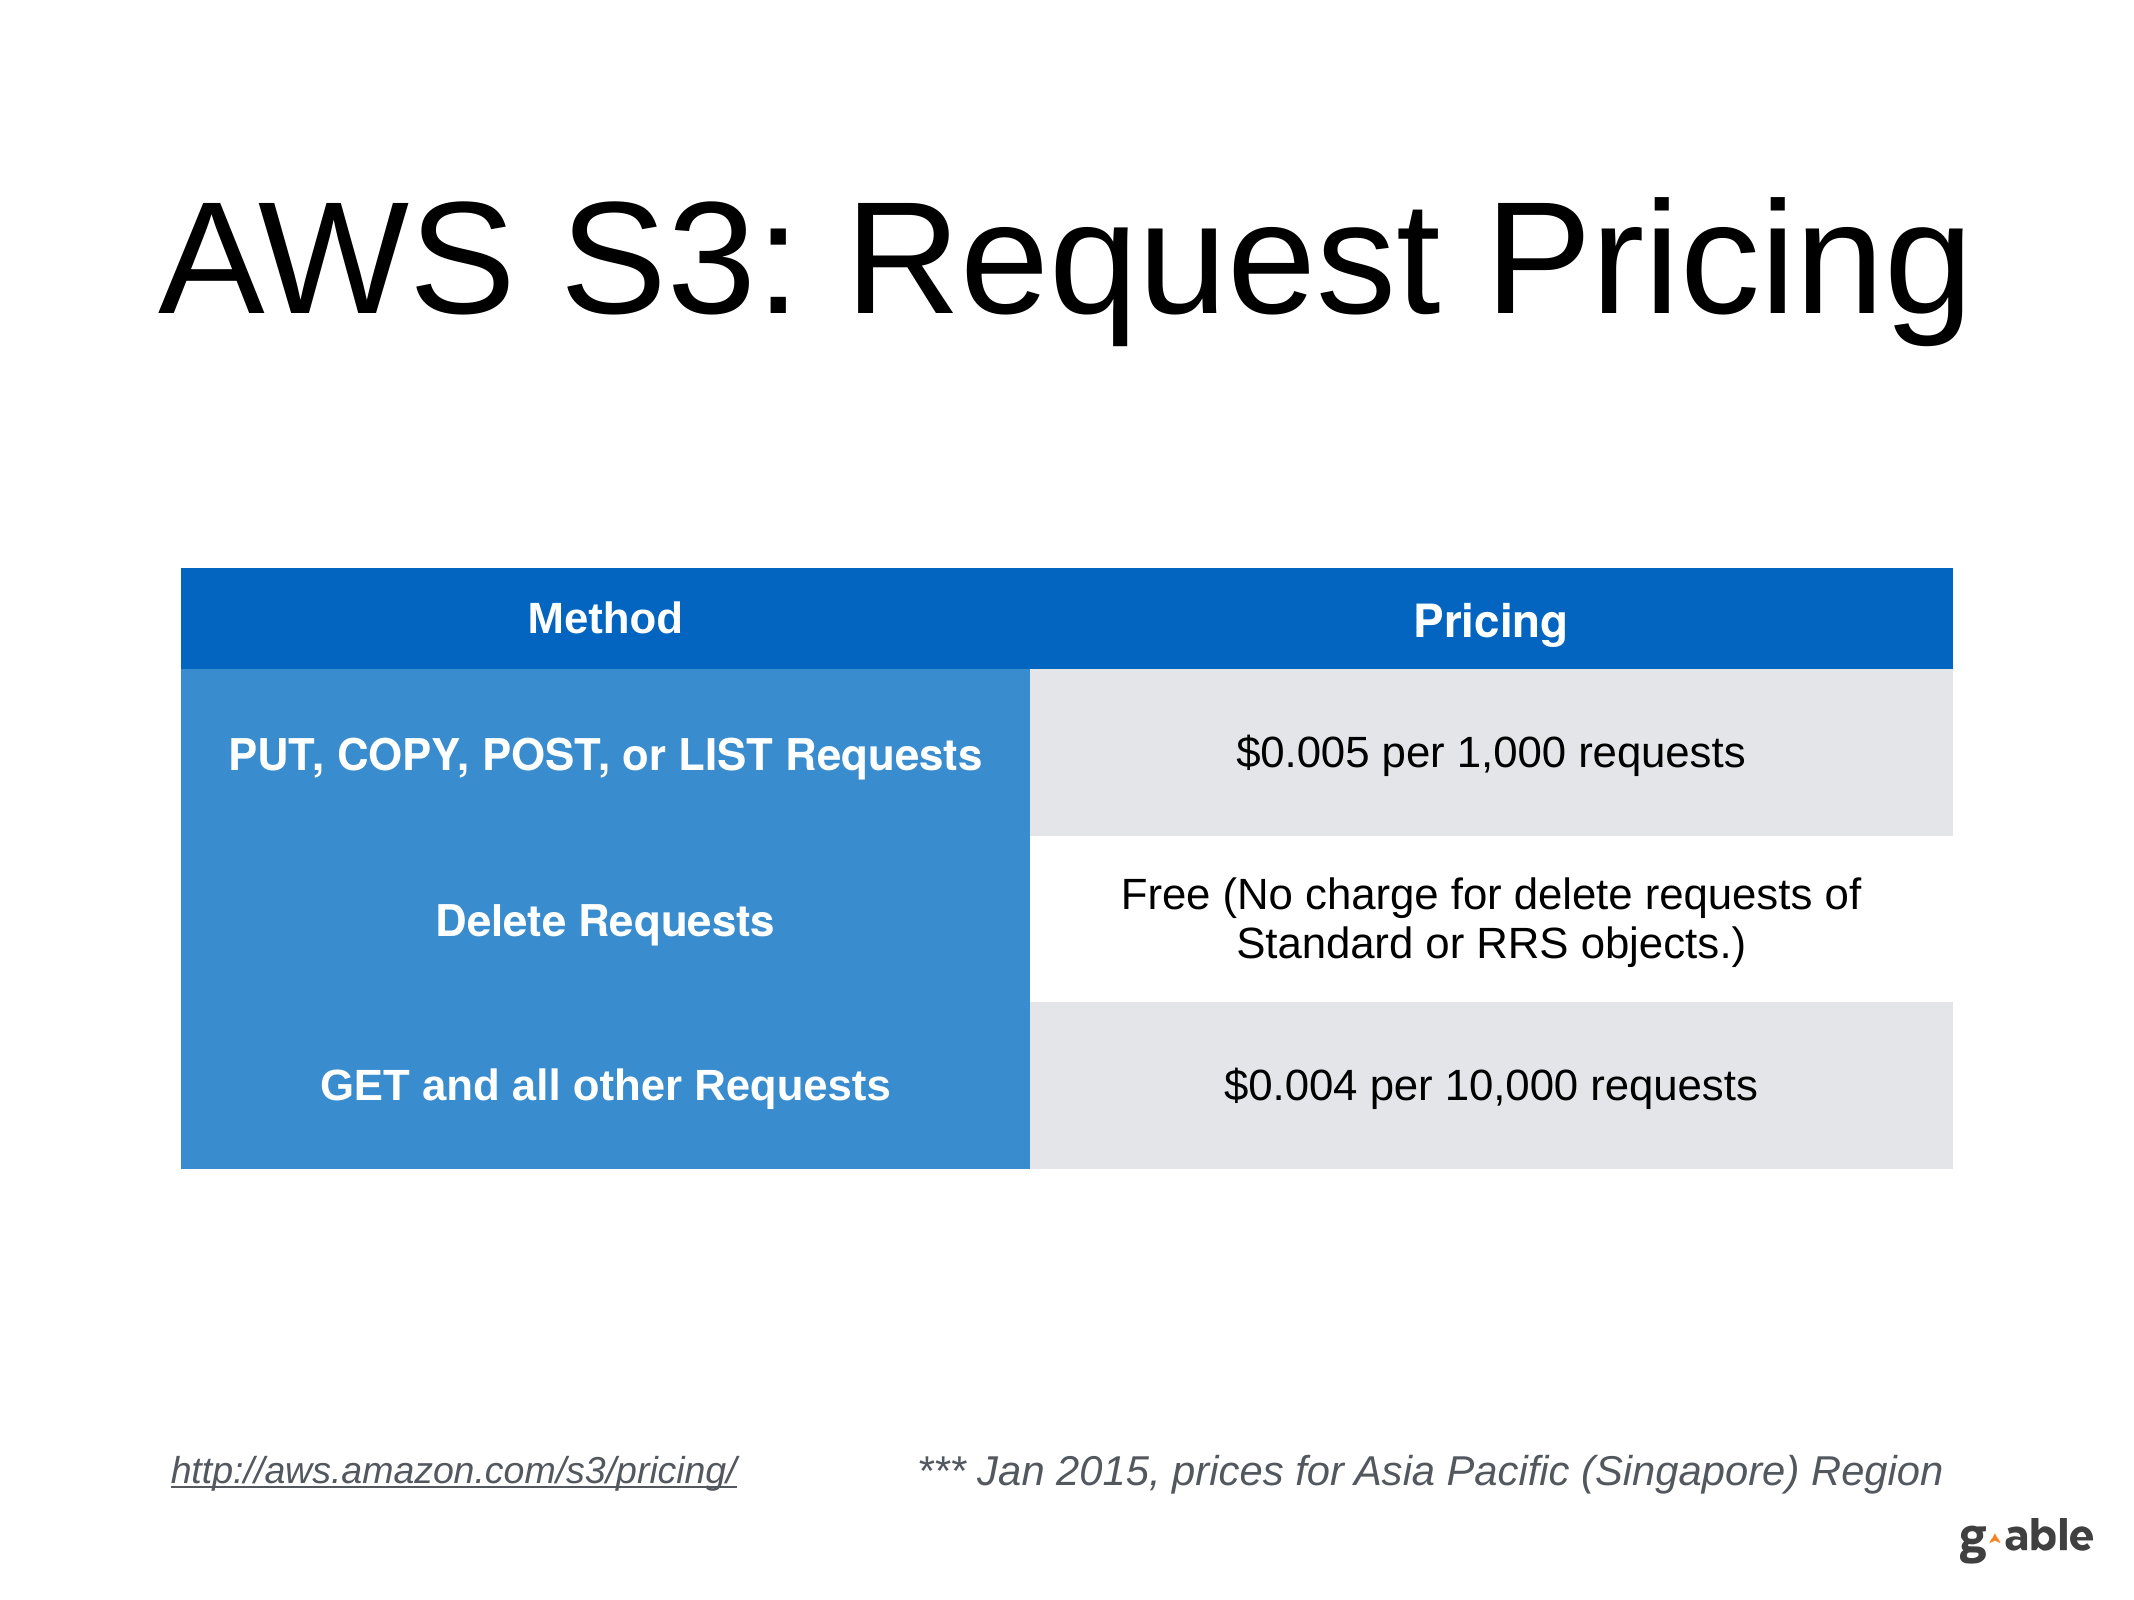

# AWS S3: Request Pricing
| Method | Pricing |
| --- | --- |
| PUT, COPY, POST, or LIST Requests | $0.005 per 1,000 requests |
| Delete Requests | Free (No charge for delete requests of Standard or RRS objects.) |
| GET and all other Requests | $0.004 per 10,000 requests |
*** Jan 2015, prices for Asia Pacific (Singapore) Region
http://aws.amazon.com/s3/pricing/
12